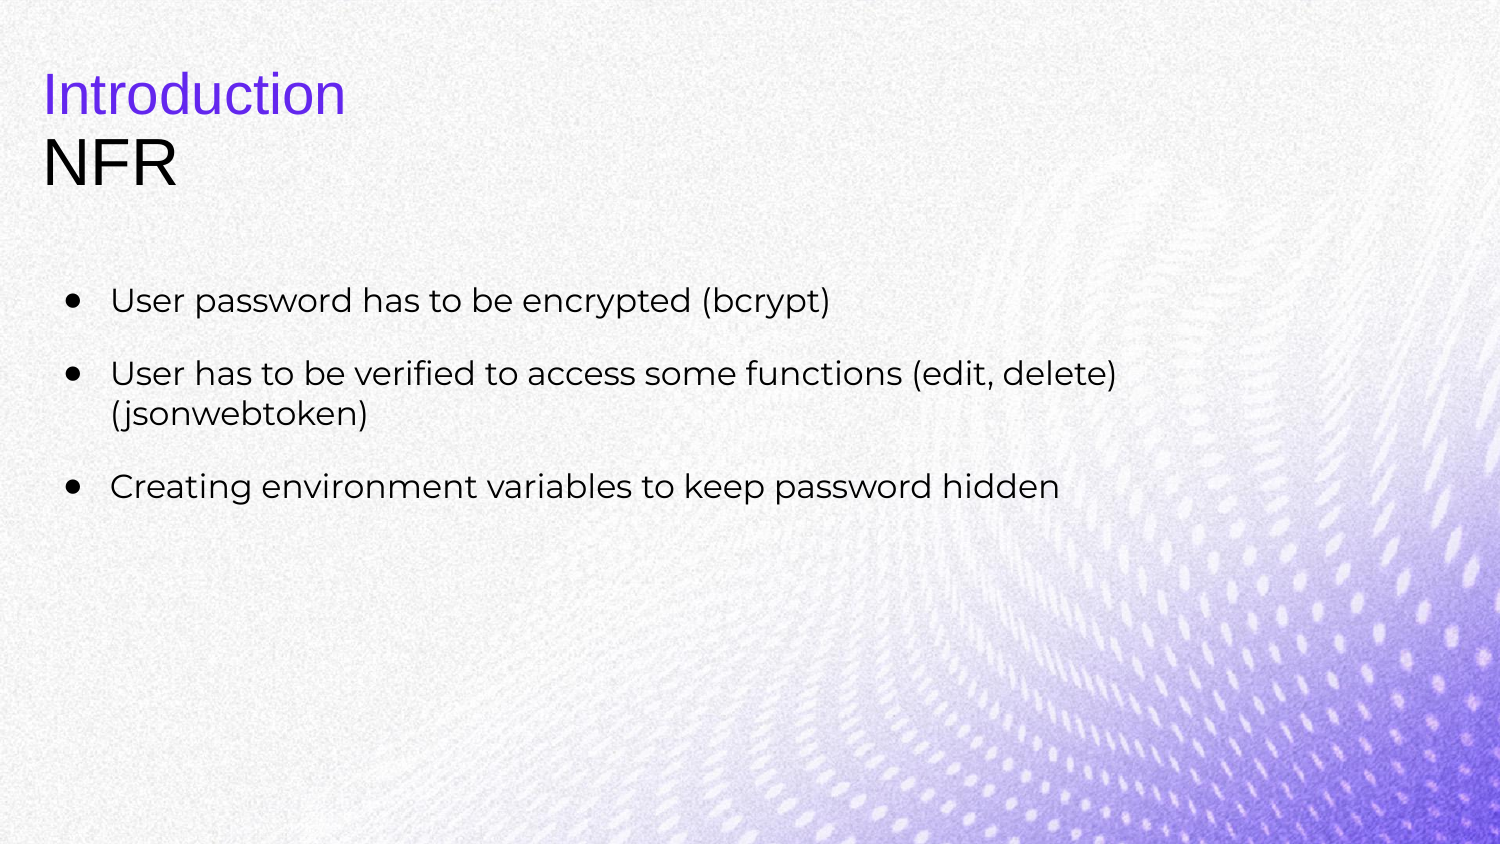

Introduction
# NFR
User password has to be encrypted (bcrypt)
User has to be verified to access some functions (edit, delete) (jsonwebtoken)
Creating environment variables to keep password hidden